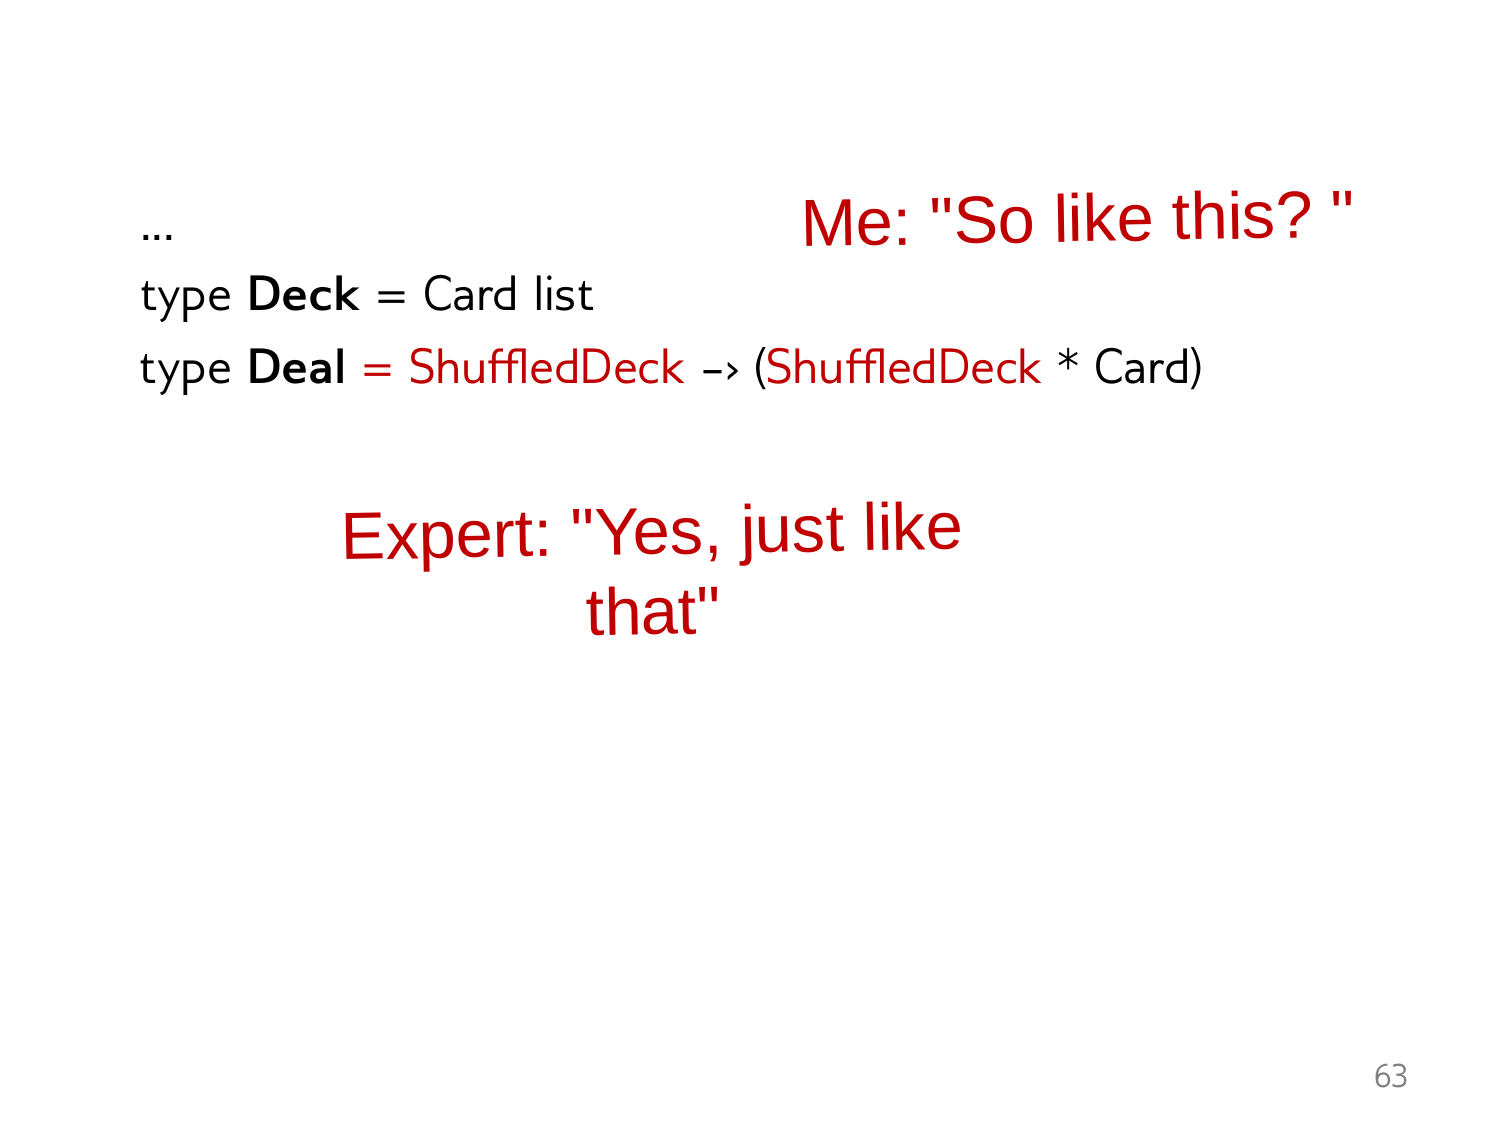

...
    type Deck = Card list
Me: "So like this? "
    type Deal = ShuffledDeck –› (ShuffledDeck * Card)
Expert: "Yes, just like that"